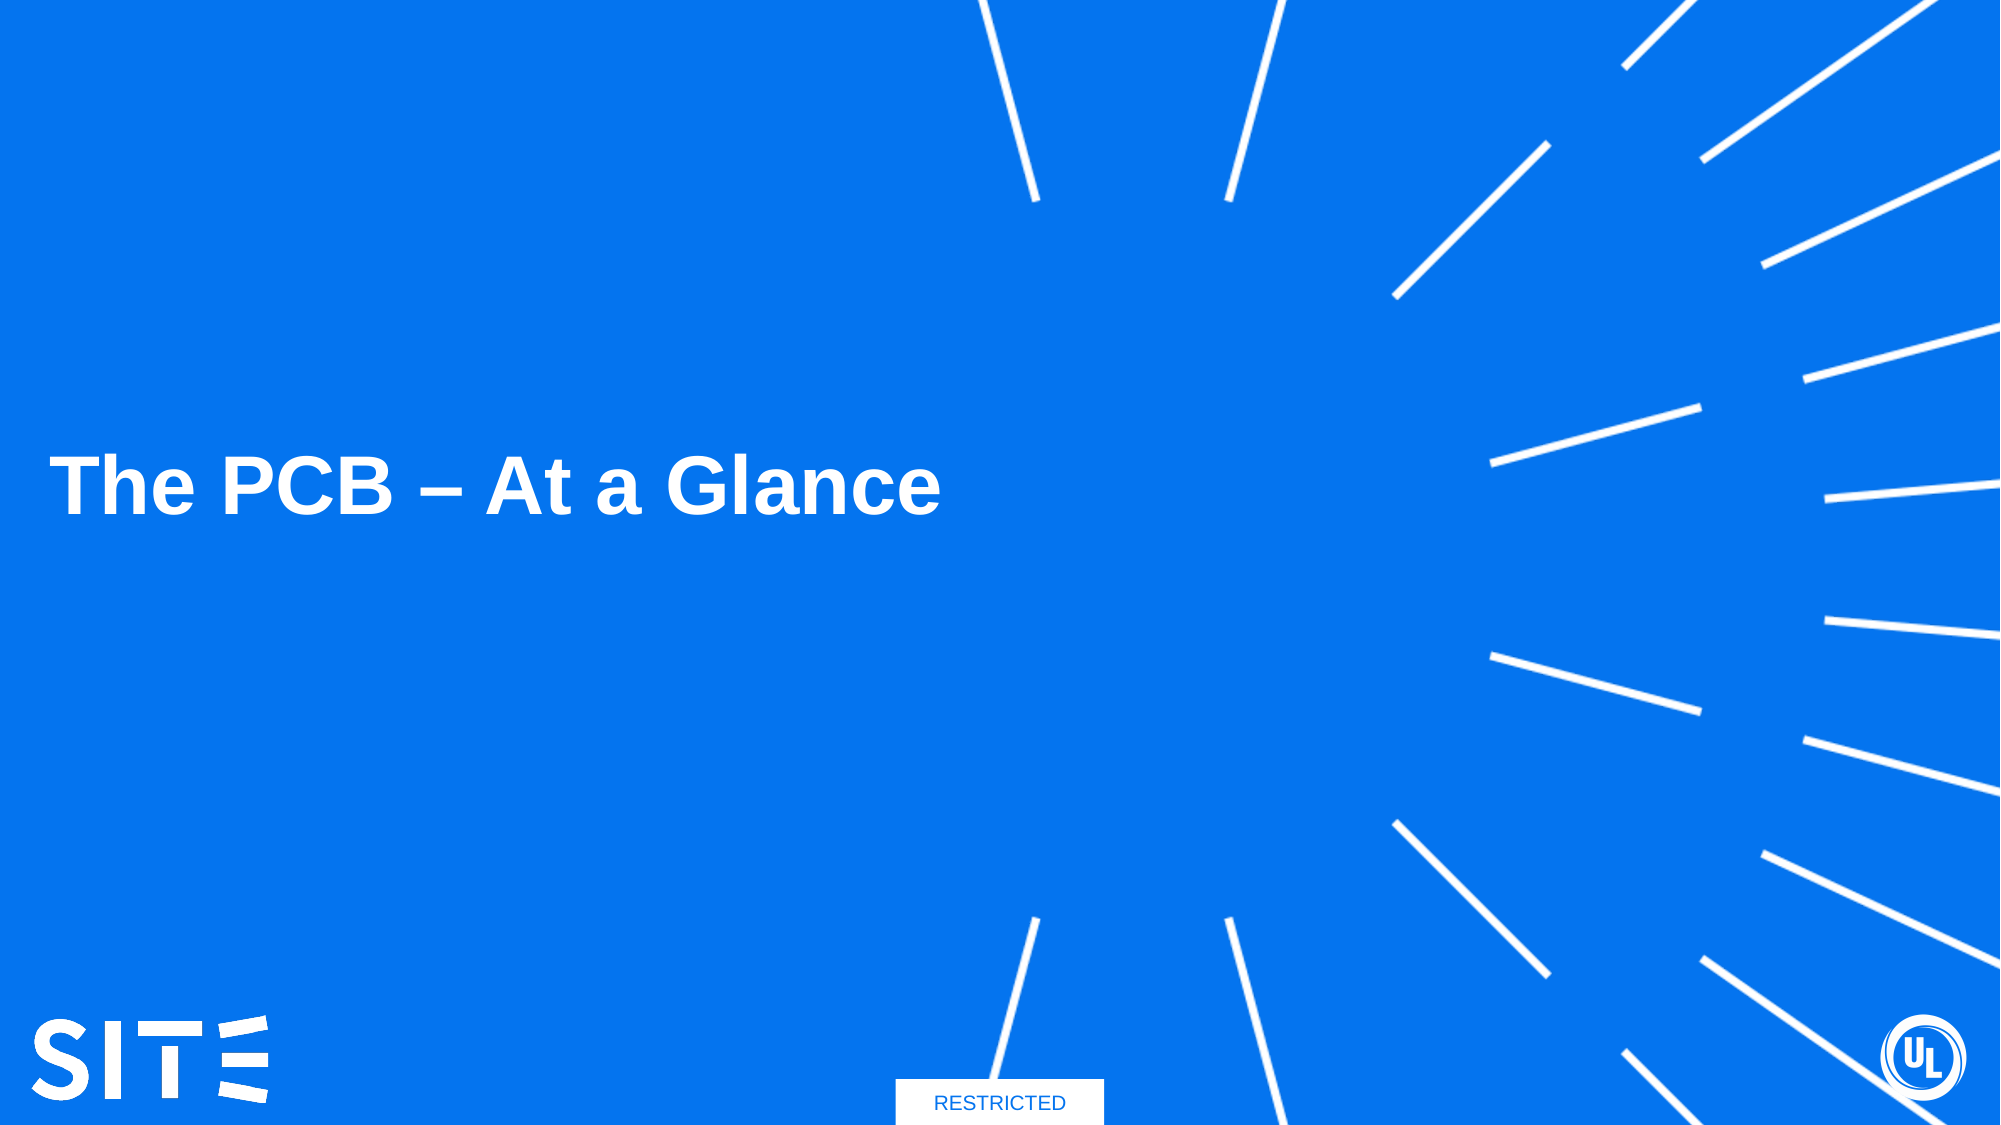

# The PCB – At a Glance